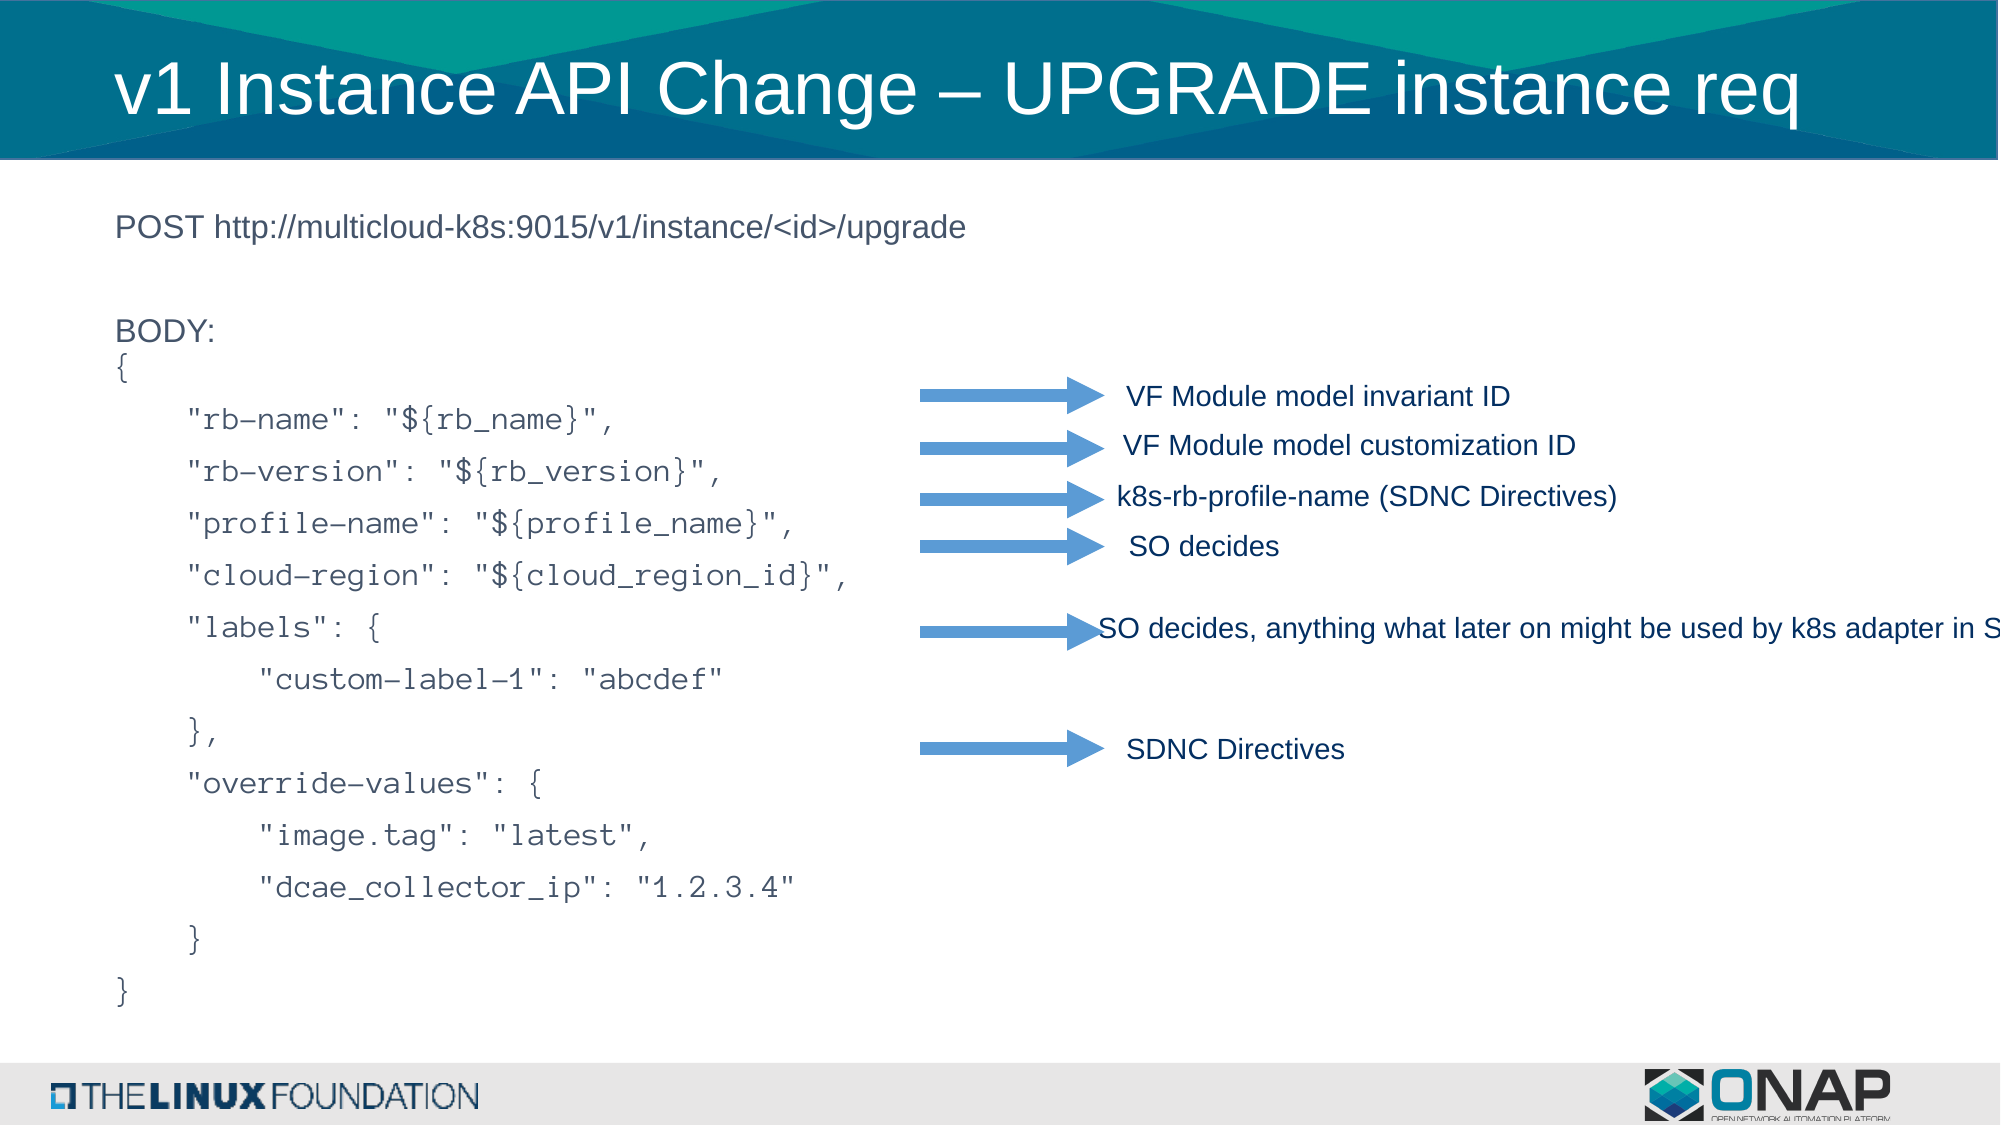

# v1 Instance API Change – UPGRADE instance req
POST http://multicloud-k8s:9015/v1/instance/<id>/upgrade

BODY: 
{
    "rb-name": "${rb_name}",
    "rb-version": "${rb_version}",
    "profile-name": "${profile_name}",
    "cloud-region": "${cloud_region_id}",
    "labels": {
        "custom-label-1": "abcdef"
    },
    "override-values": {
        "image.tag": "latest",
        "dcae_collector_ip": "1.2.3.4"
    }
}
VF Module model invariant ID
VF Module model customization ID
k8s-rb-profile-name (SDNC Directives)
SO decides
SO decides, anything what later on might be used by k8s adapter in SO
SDNC Directives